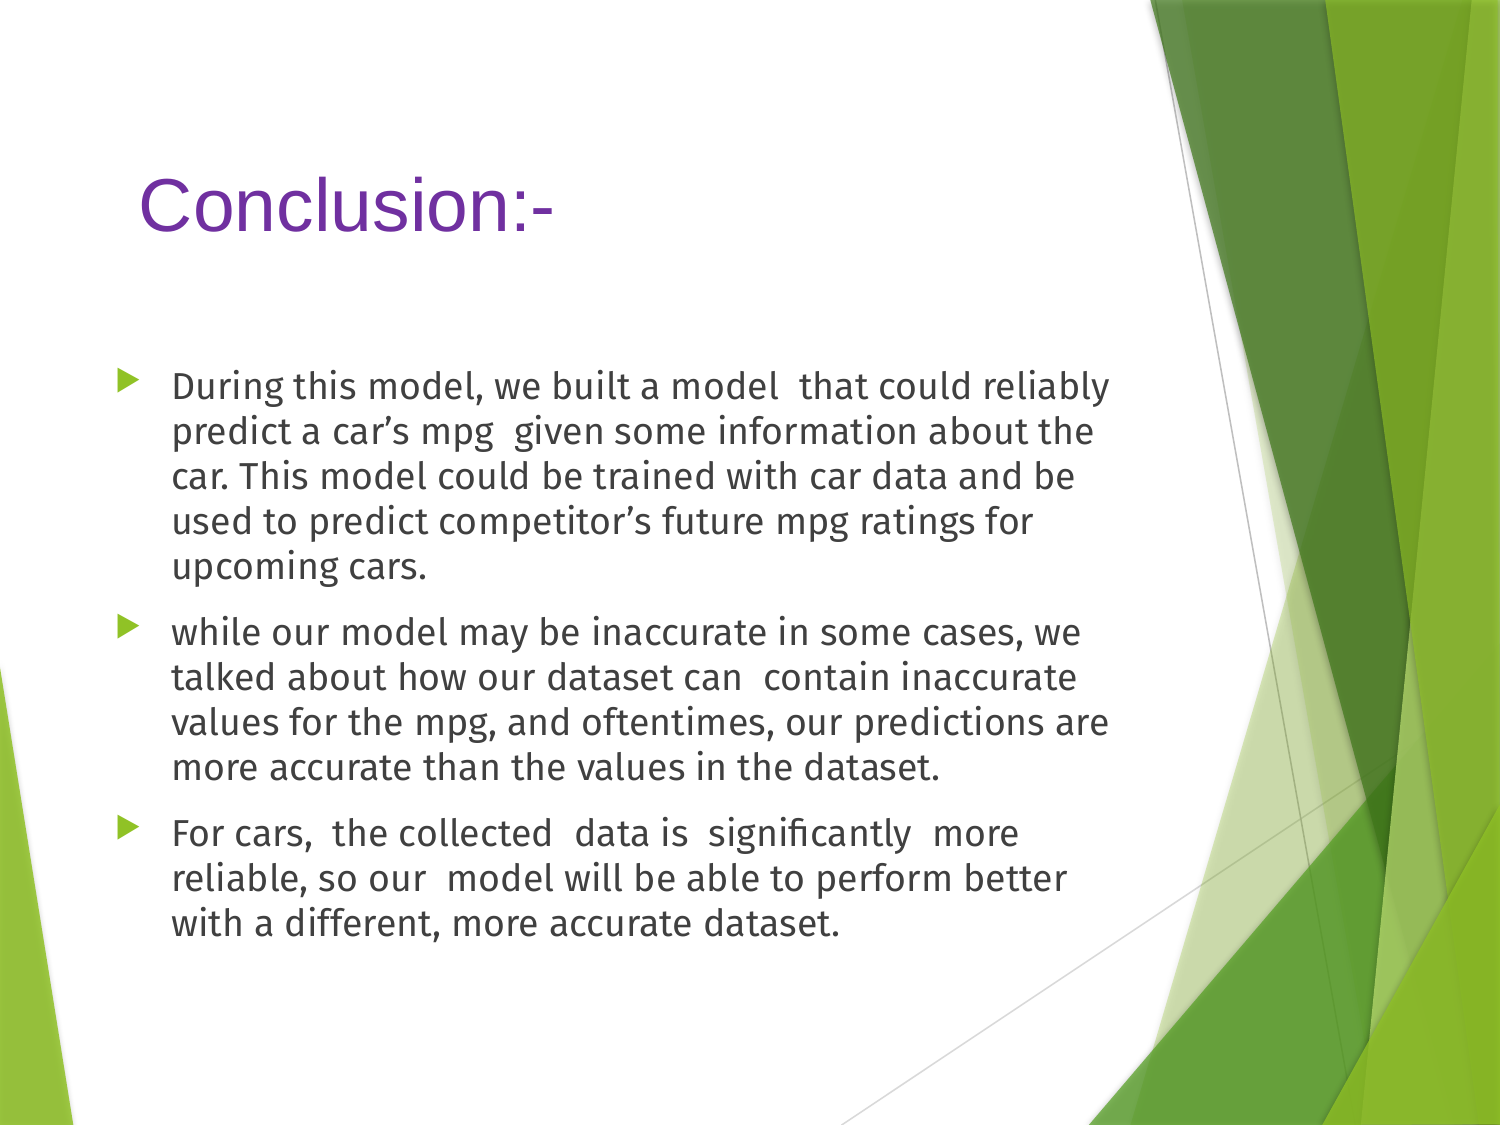

# Conclusion:-
During this model, we built a model  that could reliably  predict a car’s mpg  given some information about the car. This model could be trained with car data and be used to predict competitor’s future mpg ratings for upcoming cars.
while our model may be inaccurate in some cases, we talked about how our dataset can  contain inaccurate values for the mpg, and oftentimes, our predictions are more accurate than the values in the dataset.
For cars,  the collected  data is  significantly  more reliable, so our  model will be able to perform better with a different, more accurate dataset.